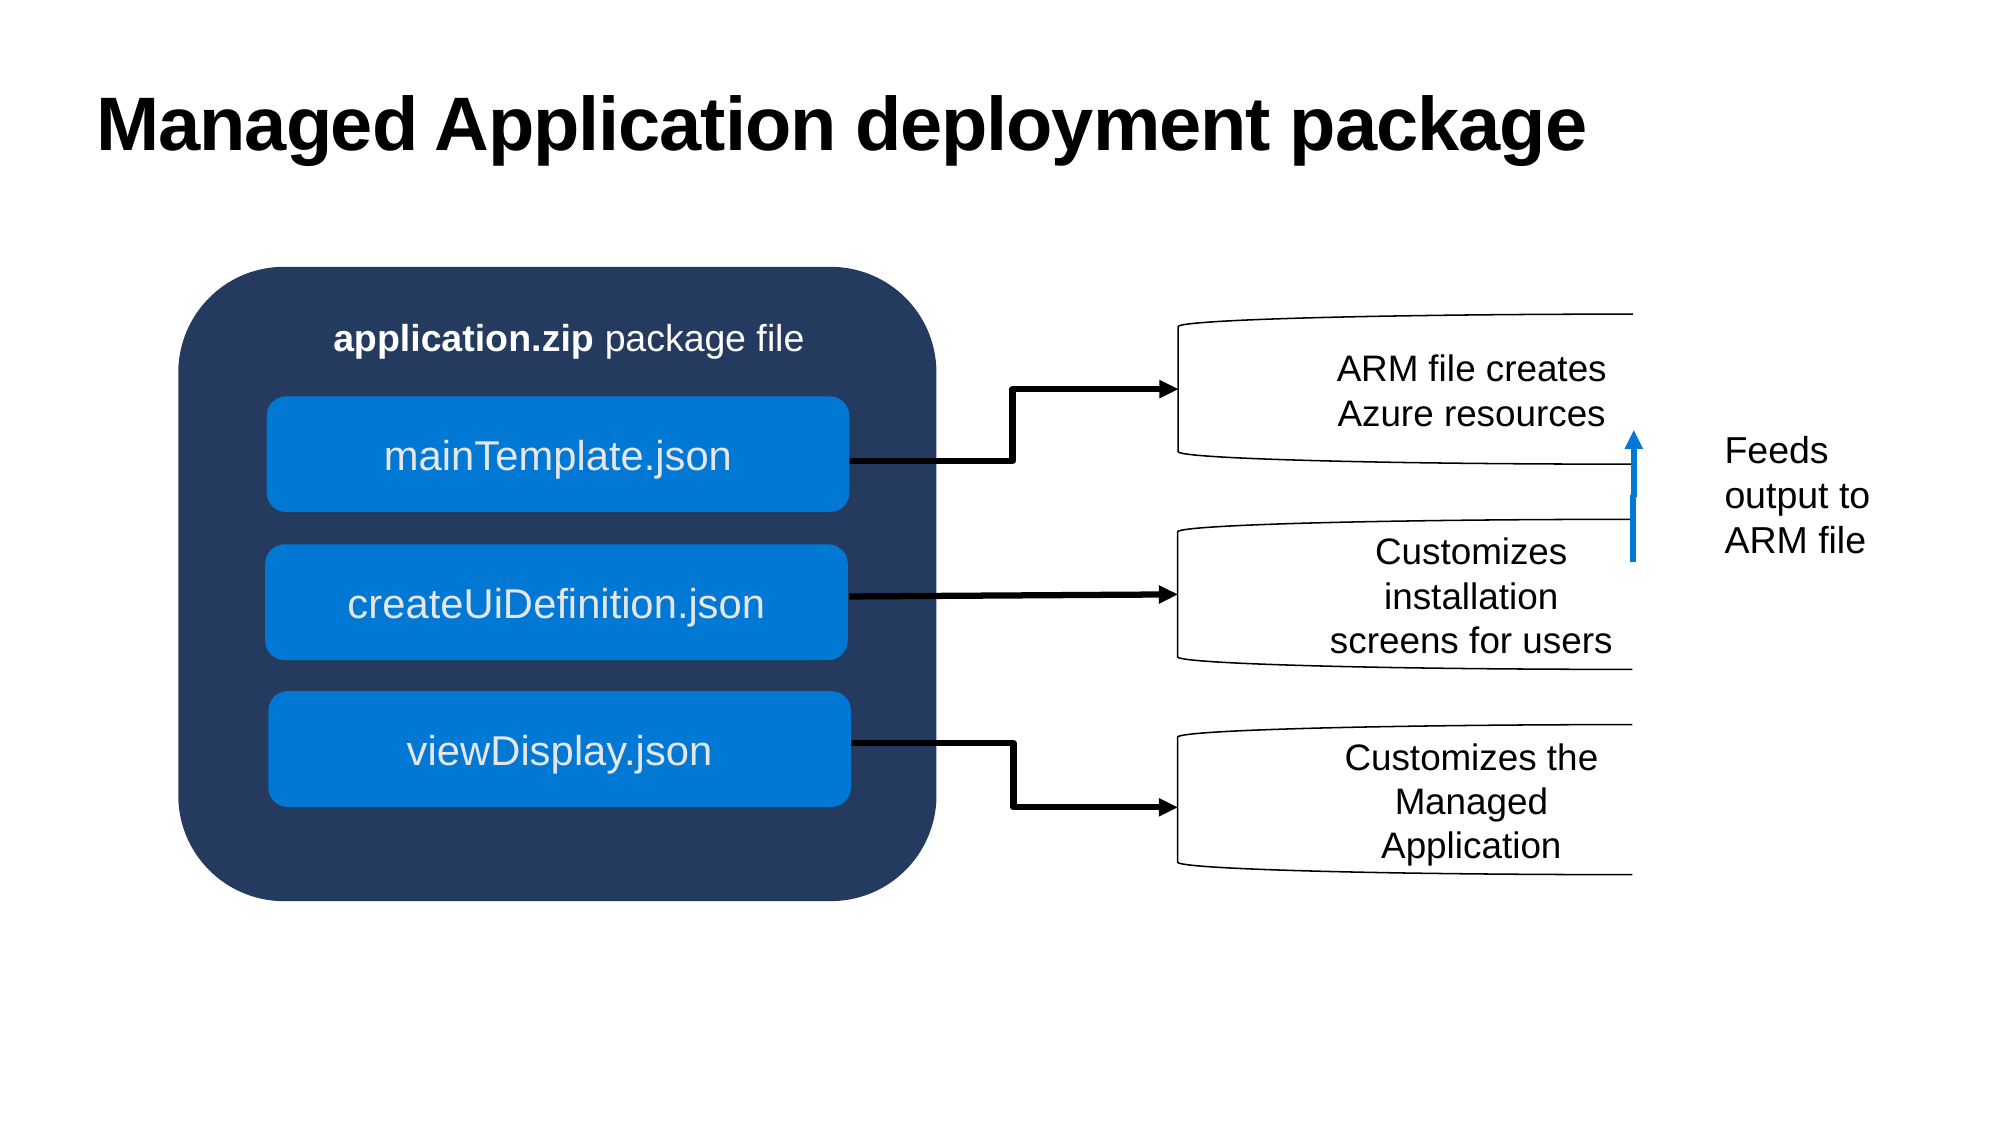

# Managed Application deployment package

application.zip package file
ARM file creates Azure resources
mainTemplate.json
Feeds output to ARM file
Customizes installation screens for users
createUiDefinition.json
viewDisplay.json
Customizes the Managed Application